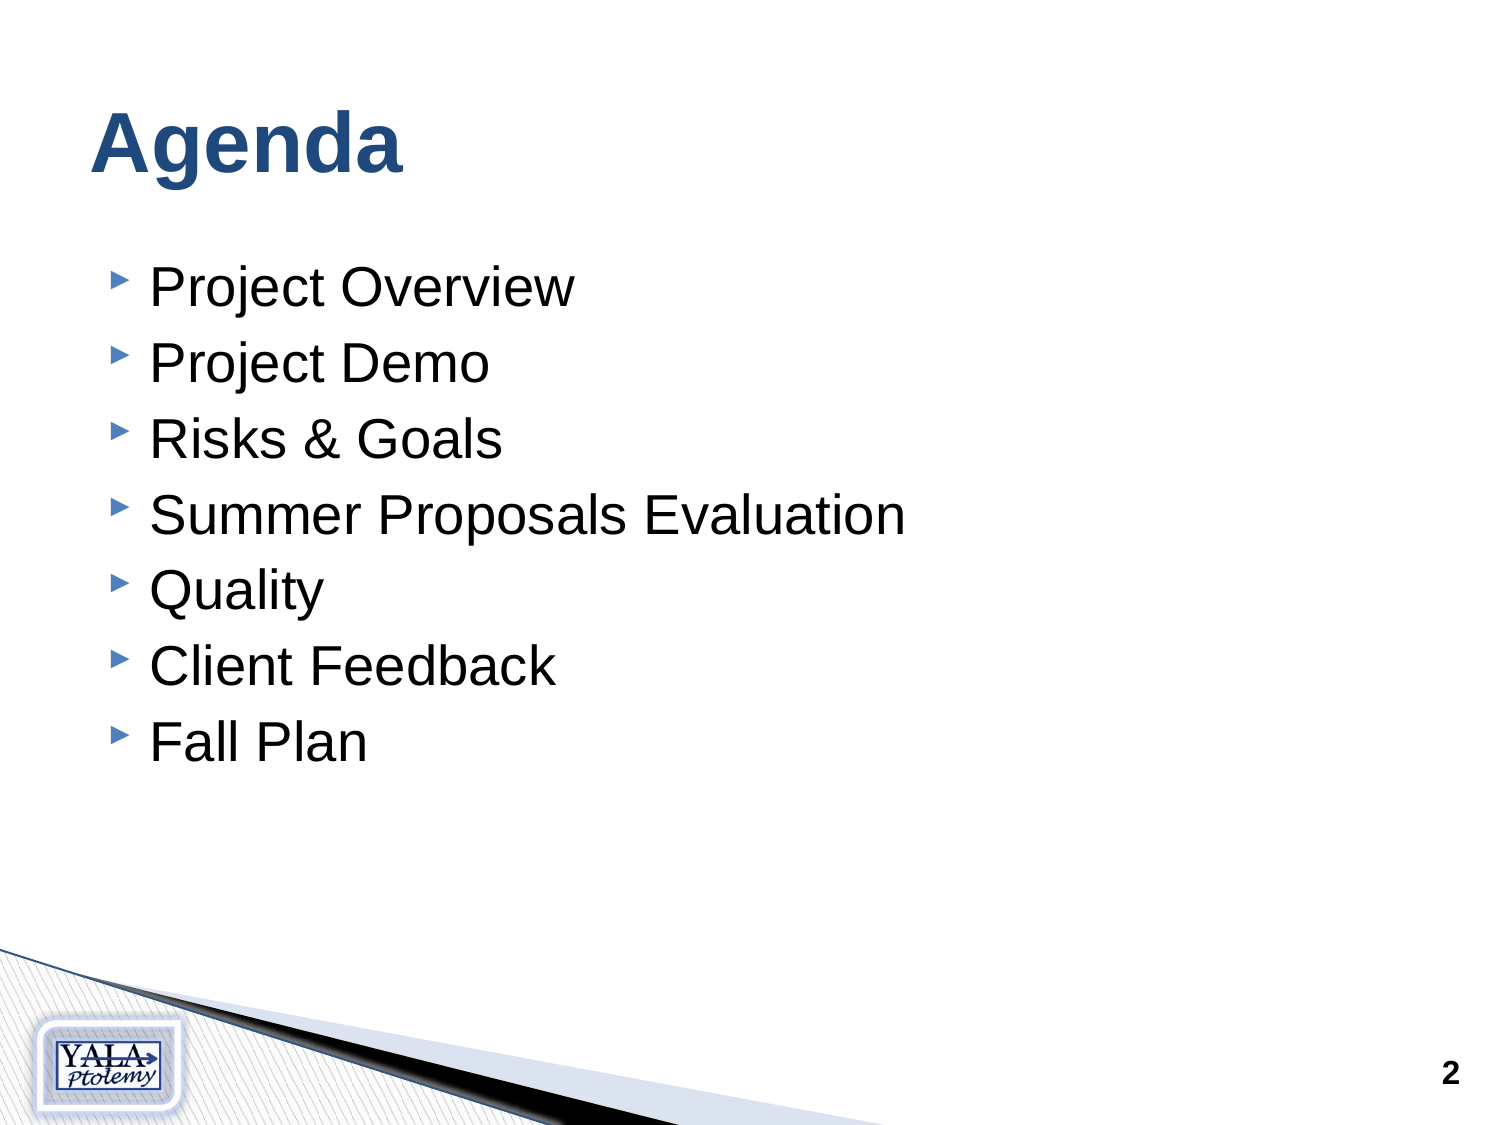

# Agenda
Project Overview
Project Demo
Risks & Goals
Summer Proposals Evaluation
Quality
Client Feedback
Fall Plan
2